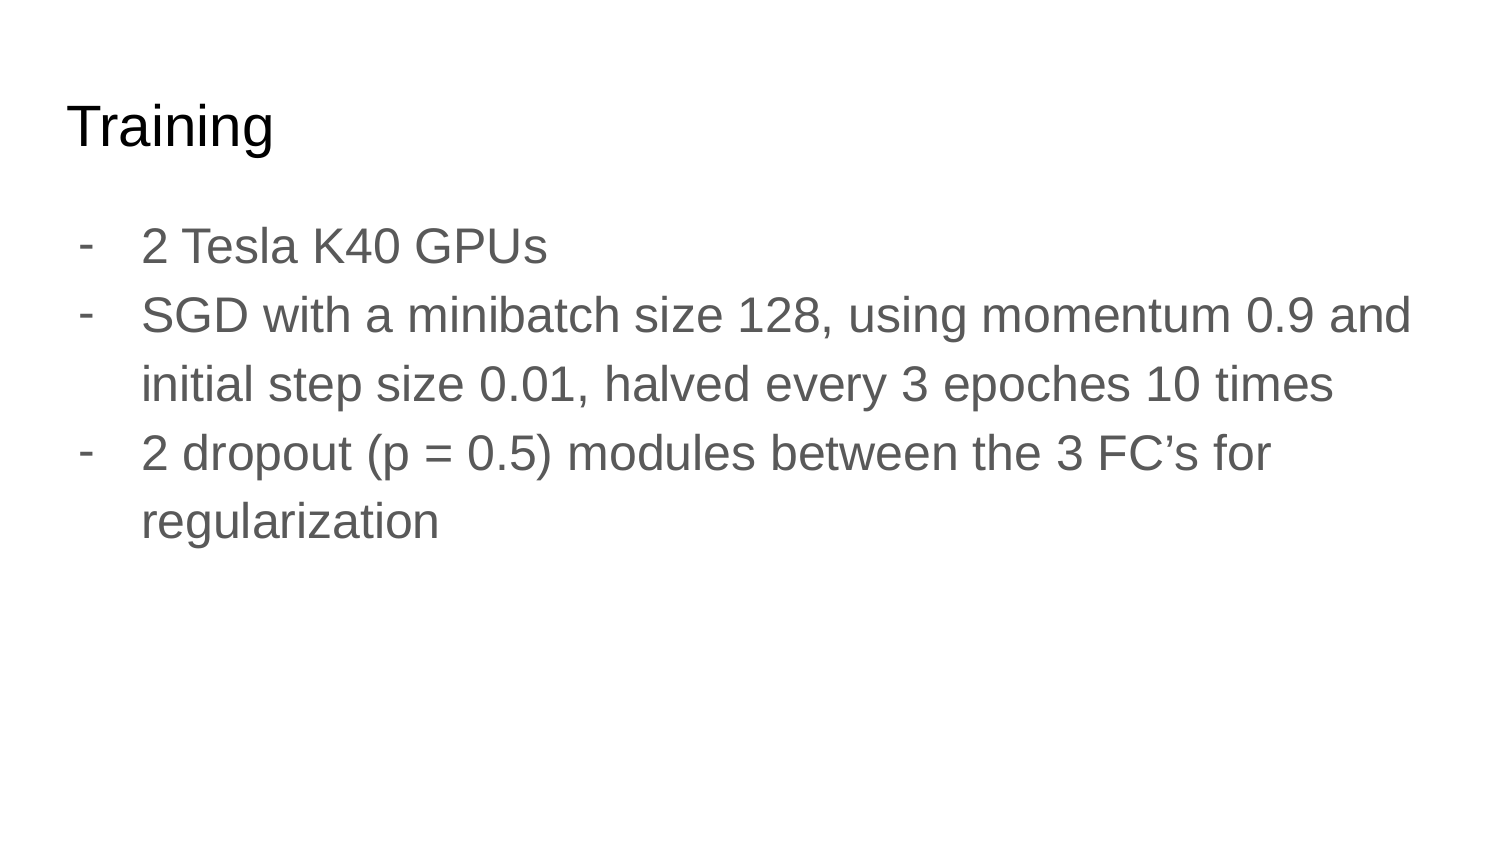

# Training
2 Tesla K40 GPUs
SGD with a minibatch size 128, using momentum 0.9 and initial step size 0.01, halved every 3 epoches 10 times
2 dropout (p = 0.5) modules between the 3 FC’s for regularization